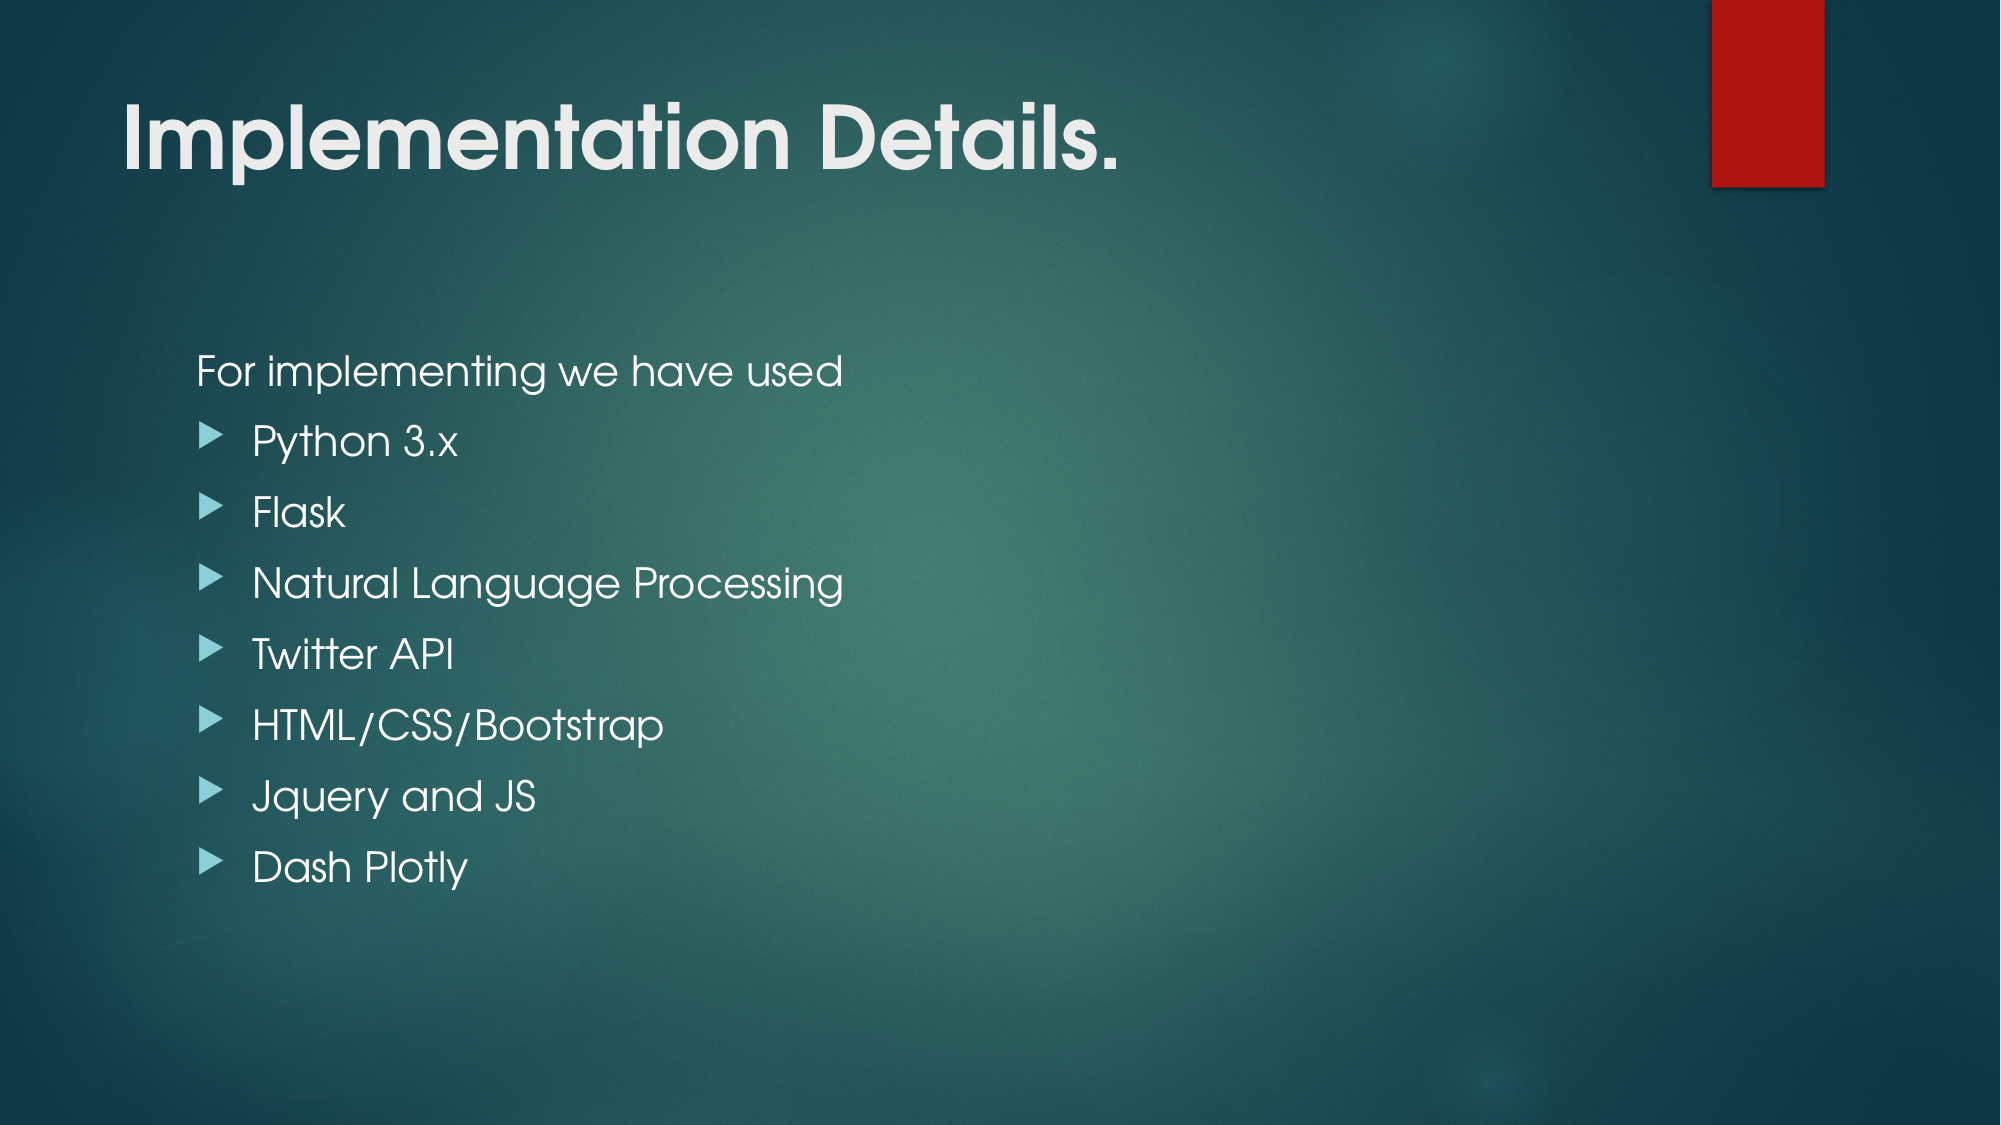

# Implementation Details.
For implementing we have used
Python 3.x
Flask
Natural Language Processing
Twitter API
HTML/CSS/Bootstrap
Jquery and JS
Dash Plotly